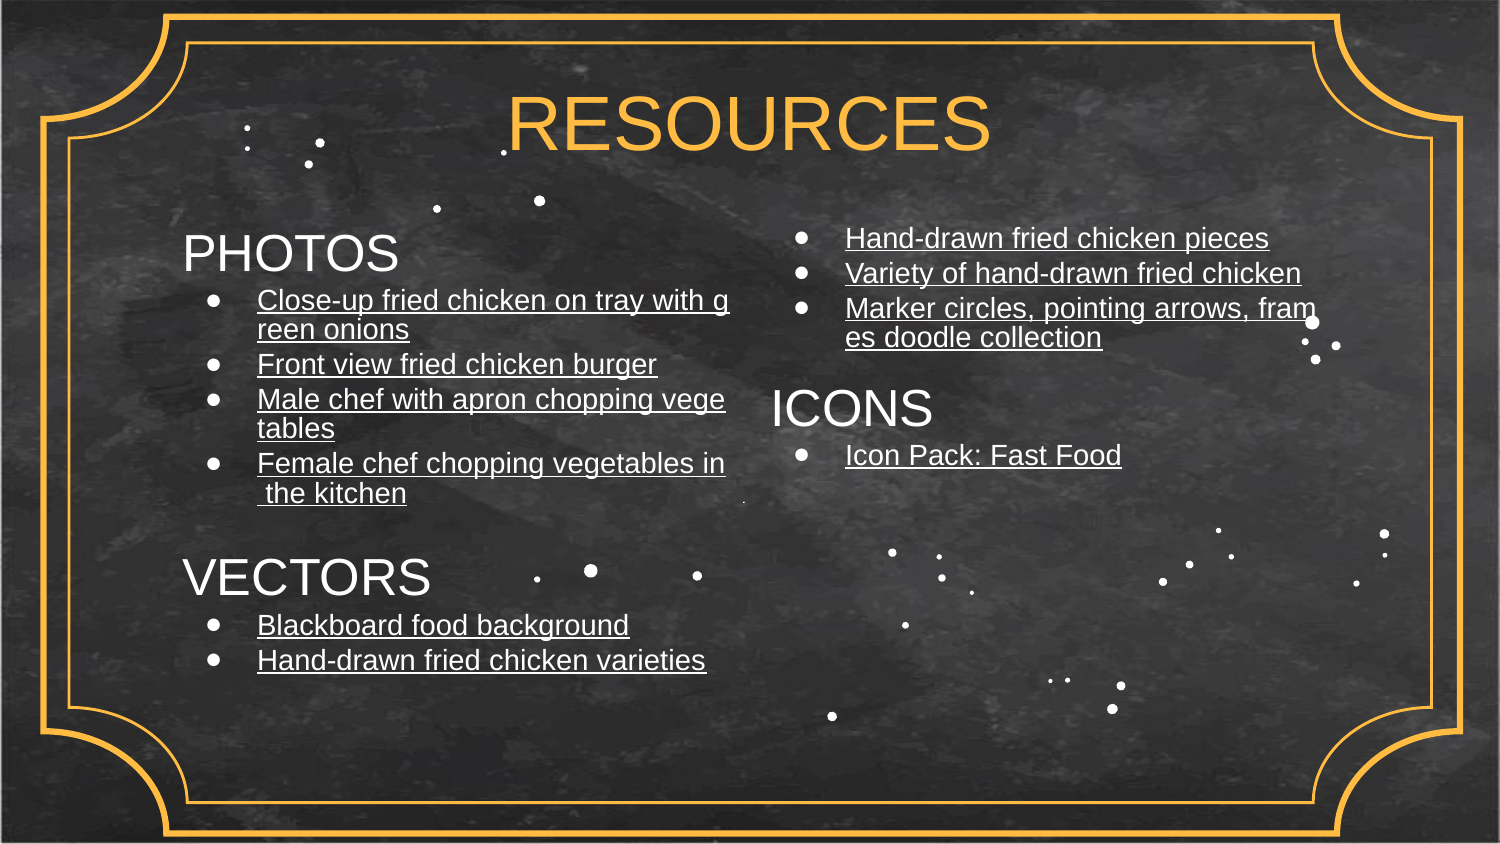

# RESOURCES

Hand-drawn fried chicken pieces
Variety of hand-drawn fried chicken
Marker circles, pointing arrows, frames doodle collection
ICONS
Icon Pack: Fast Food
PHOTOS
Close-up fried chicken on tray with green onions
Front view fried chicken burger
Male chef with apron chopping vegetables
Female chef chopping vegetables in the kitchen

VECTORS
Blackboard food background
Hand-drawn fried chicken varieties